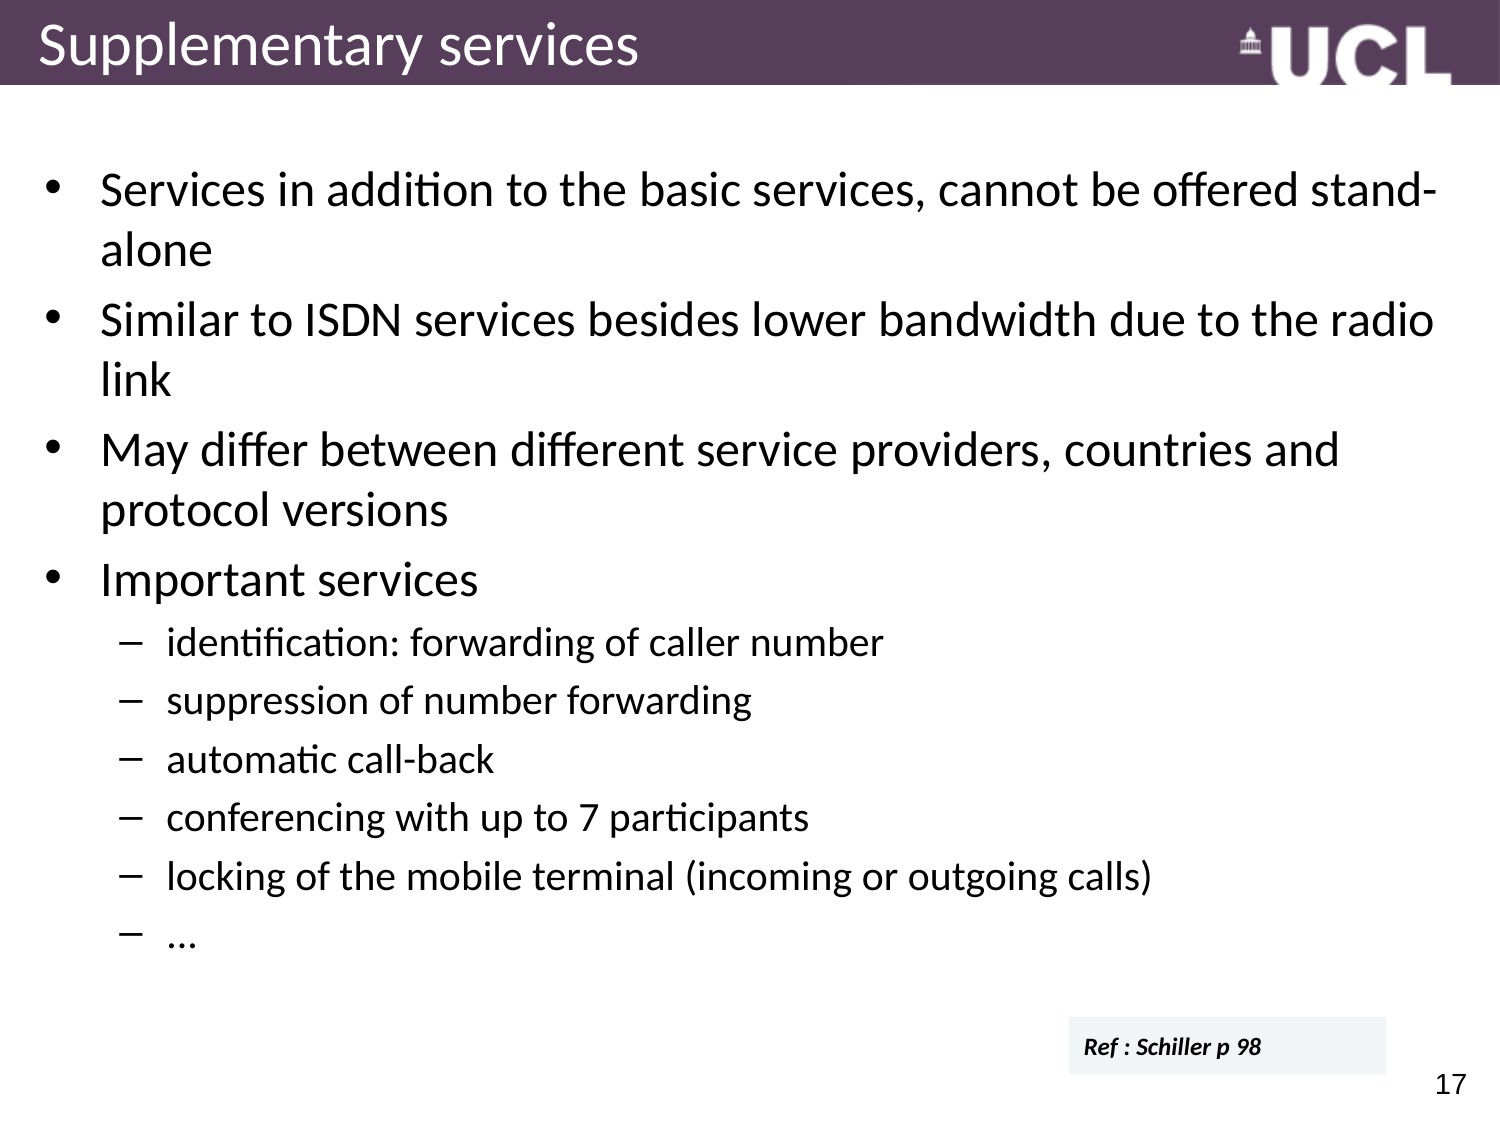

# Supplementary services
Services in addition to the basic services, cannot be offered stand-alone
Similar to ISDN services besides lower bandwidth due to the radio link
May differ between different service providers, countries and protocol versions
Important services
identification: forwarding of caller number
suppression of number forwarding
automatic call-back
conferencing with up to 7 participants
locking of the mobile terminal (incoming or outgoing calls)
...

Ref : Schiller p 98
17